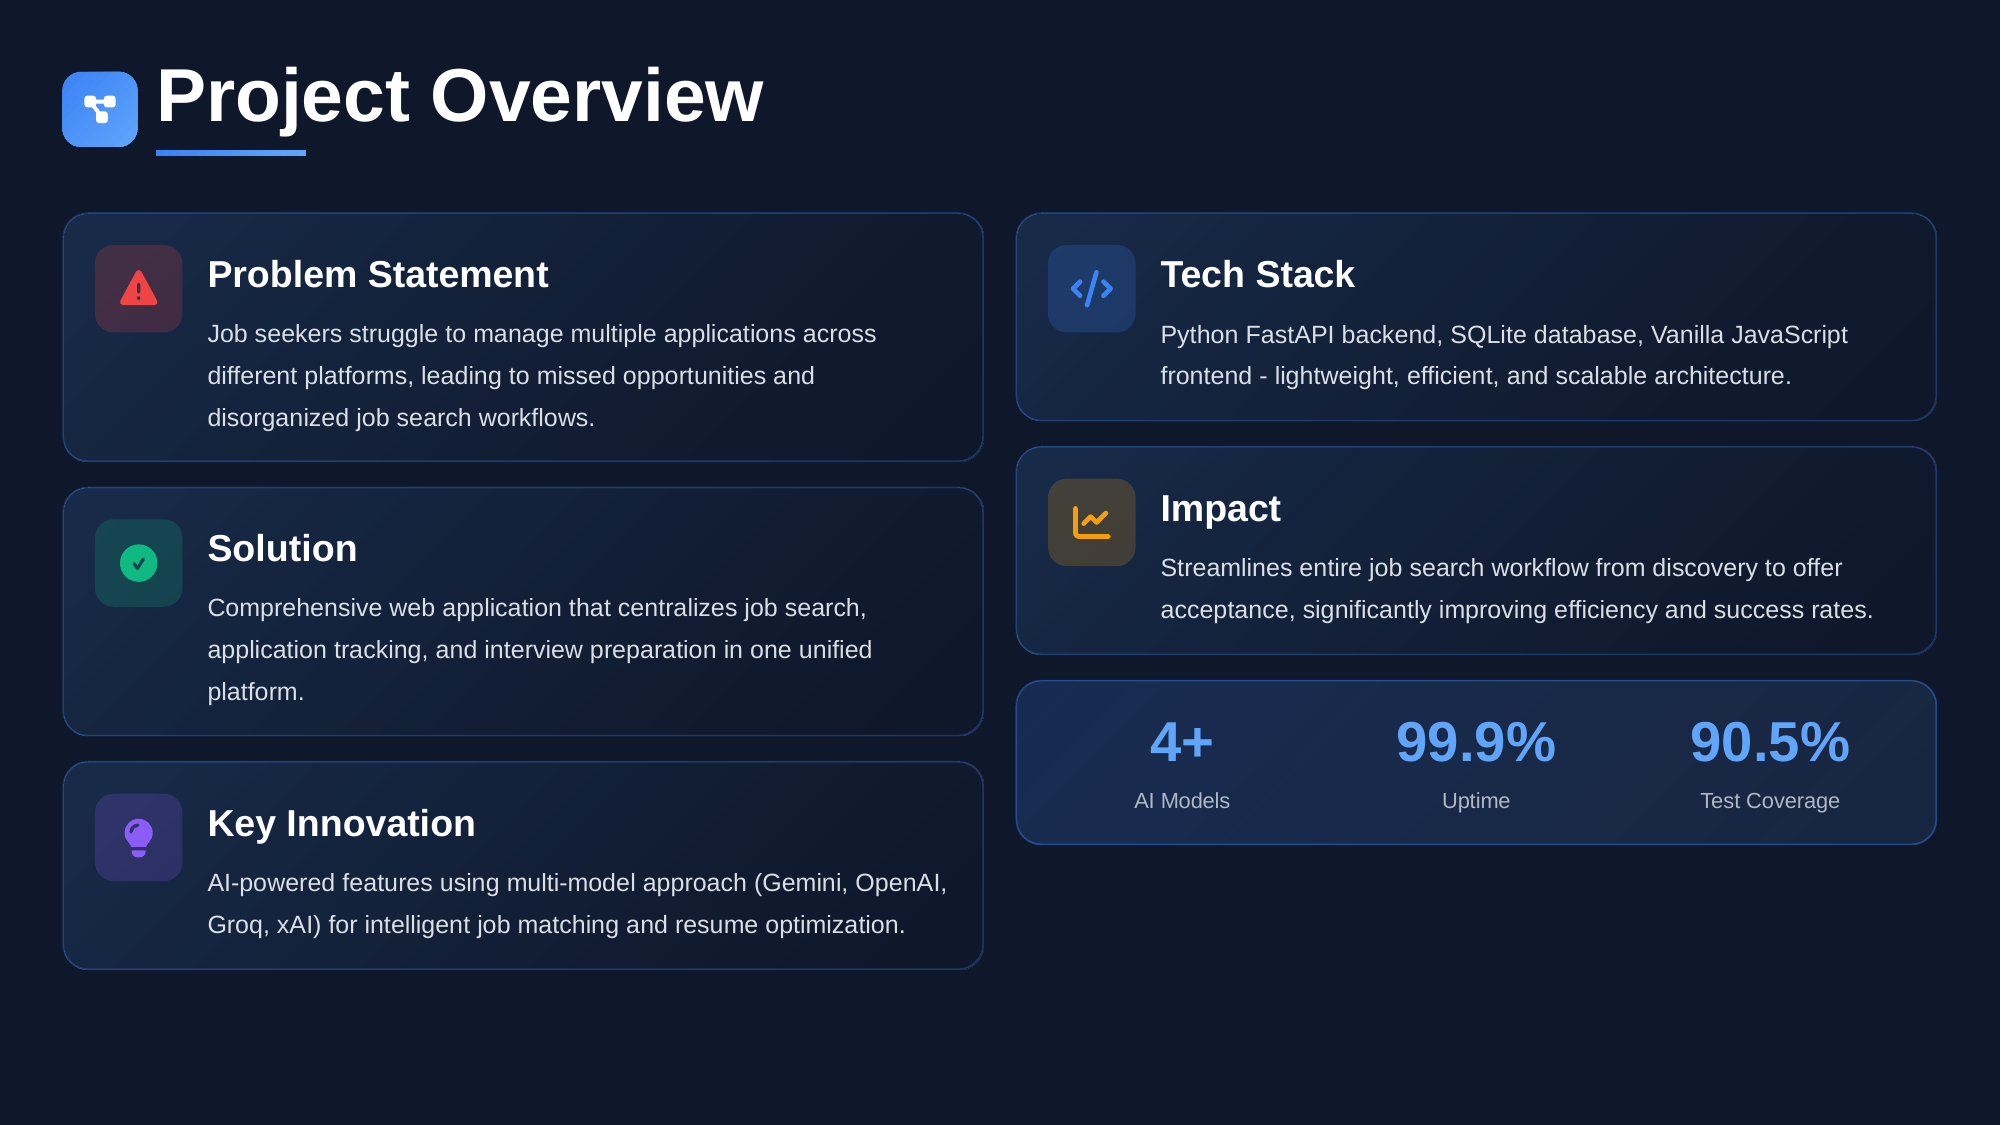

Project Overview

Problem Statement

Tech Stack

Job seekers struggle to manage multiple applications across different platforms, leading to missed opportunities and disorganized job search workflows.
Python FastAPI backend, SQLite database, Vanilla JavaScript frontend - lightweight, efficient, and scalable architecture.

Impact

Solution
Streamlines entire job search workflow from discovery to offer acceptance, significantly improving efficiency and success rates.

Comprehensive web application that centralizes job search, application tracking, and interview preparation in one unified platform.

4+
99.9%
90.5%

AI Models
Uptime
Test Coverage

Key Innovation

AI-powered features using multi-model approach (Gemini, OpenAI, Groq, xAI) for intelligent job matching and resume optimization.